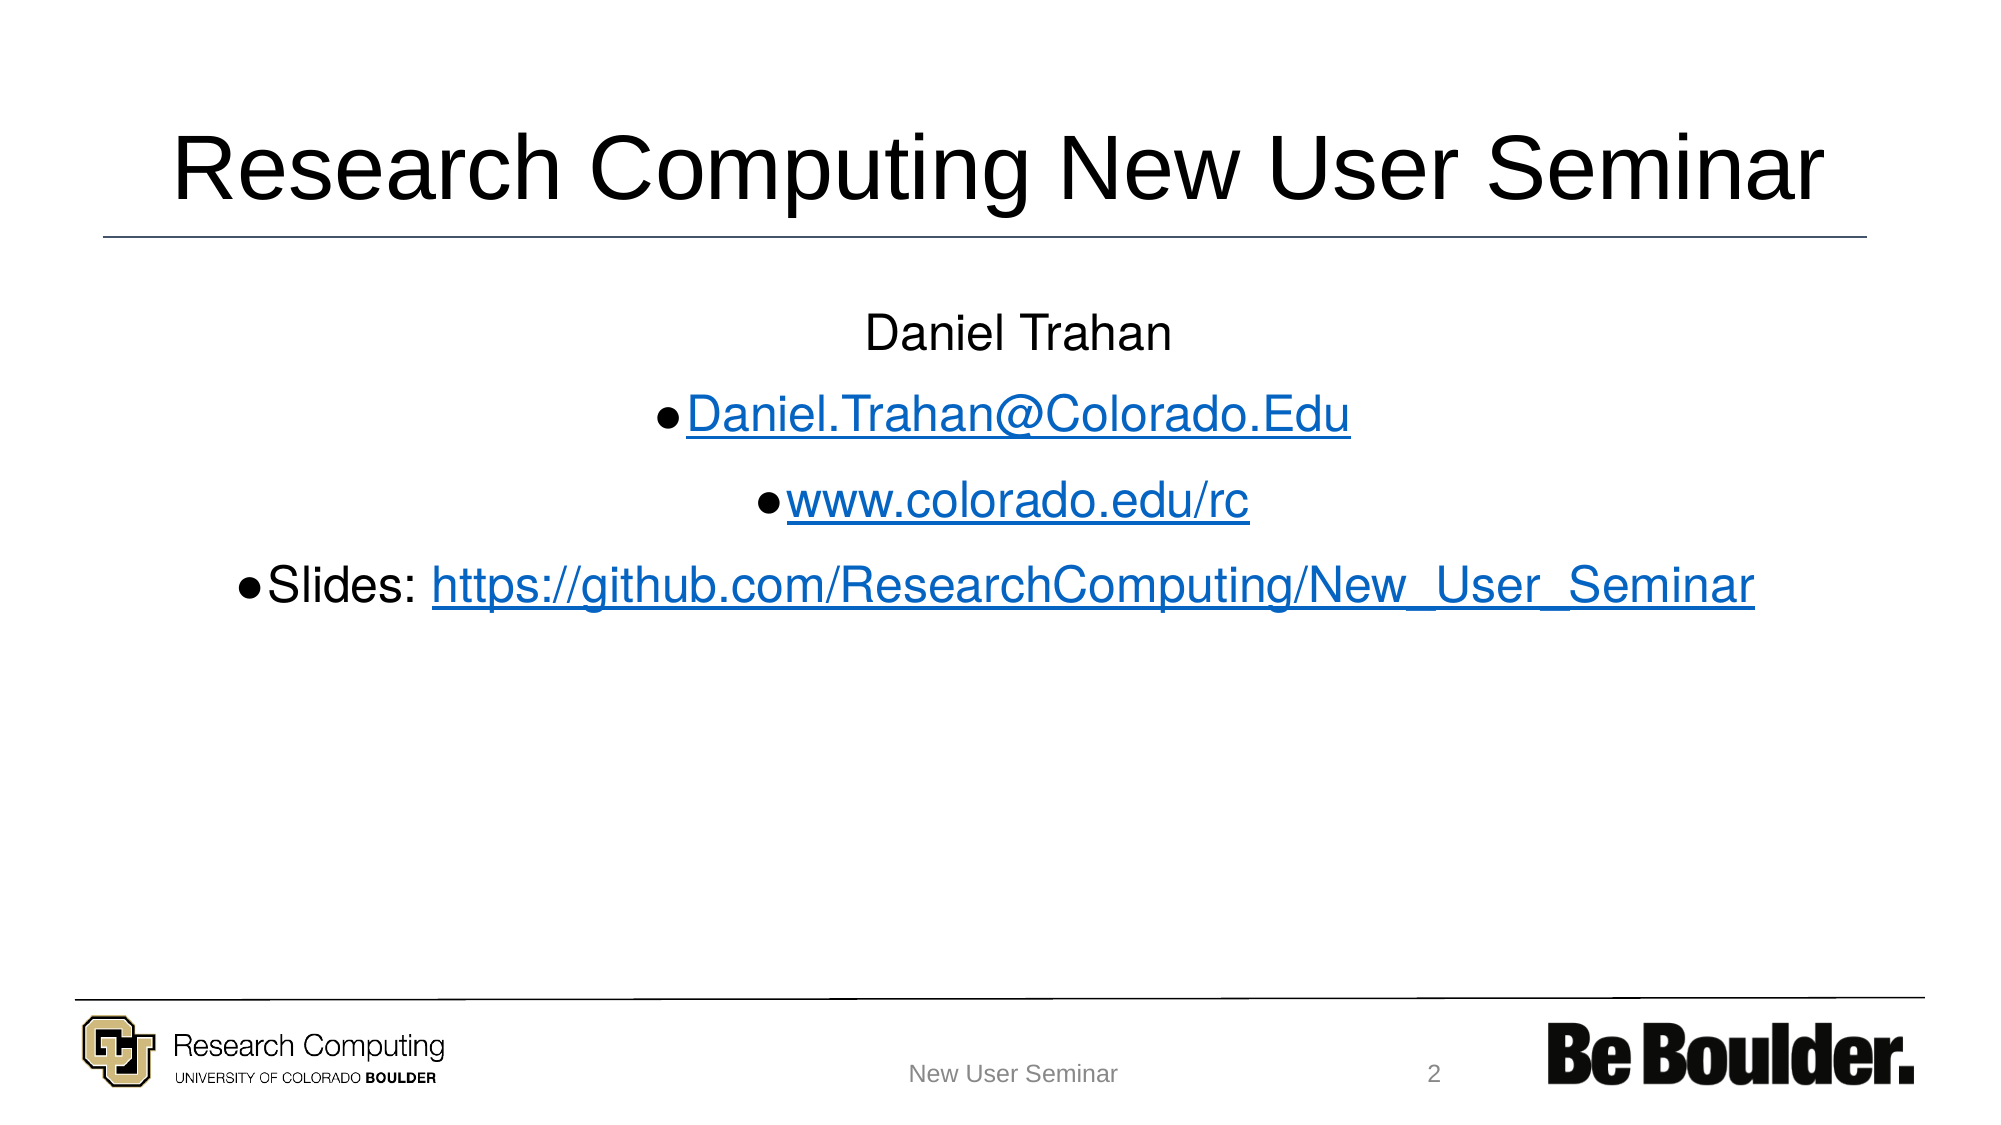

# Research Computing New User Seminar
Daniel Trahan
Daniel.Trahan@Colorado.Edu
www.colorado.edu/rc
Slides: https://github.com/ResearchComputing/New_User_Seminar

New User Seminar
2